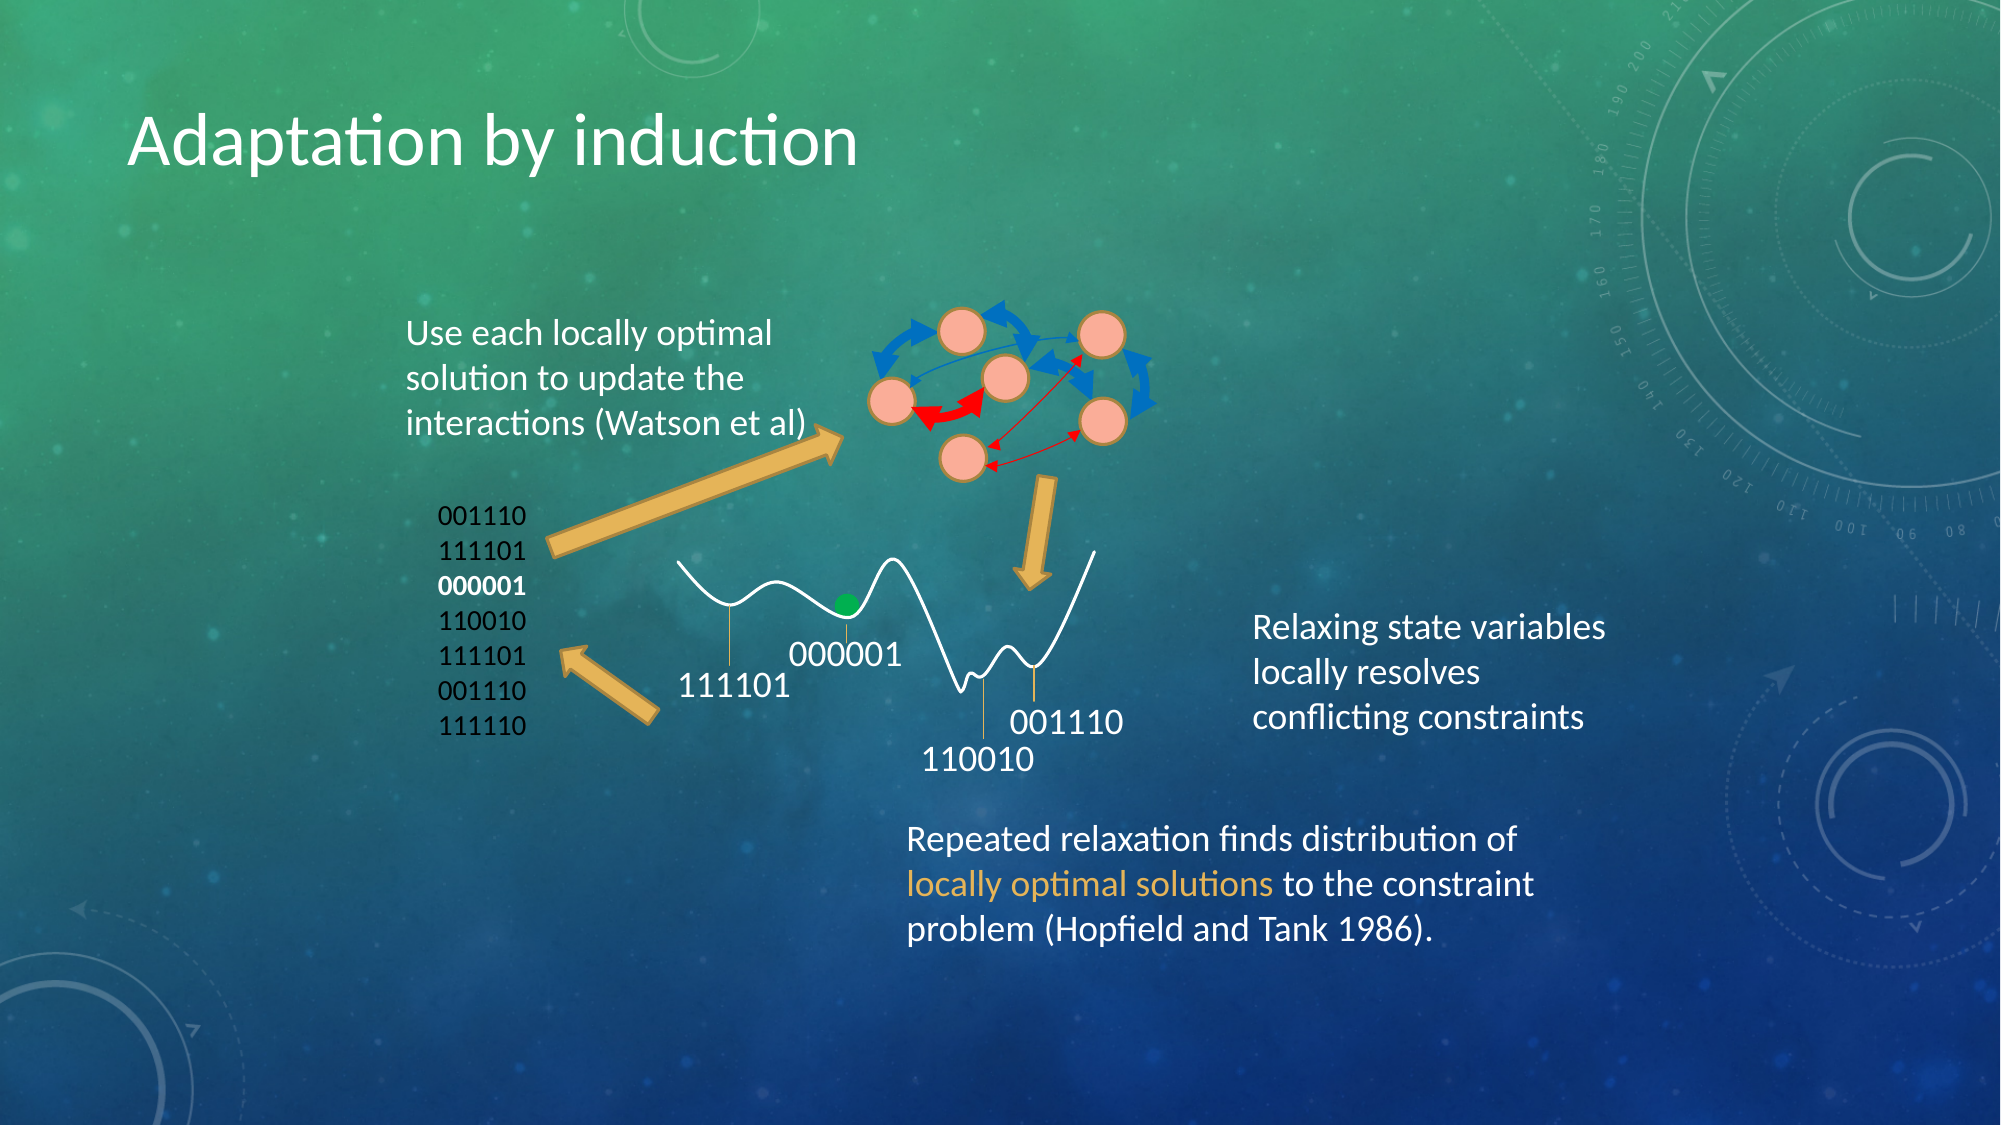

# Adaptation by induction
Use each locally optimal solution to update the interactions (Watson et al)

001110
111101
000001
110010
111101
001110
111110

111101
001110
110010
000001
Relaxing state variables locally resolves conflicting constraints

Repeated relaxation finds distribution of  locally optimal solutions to the constraint problem (Hopfield and Tank 1986).